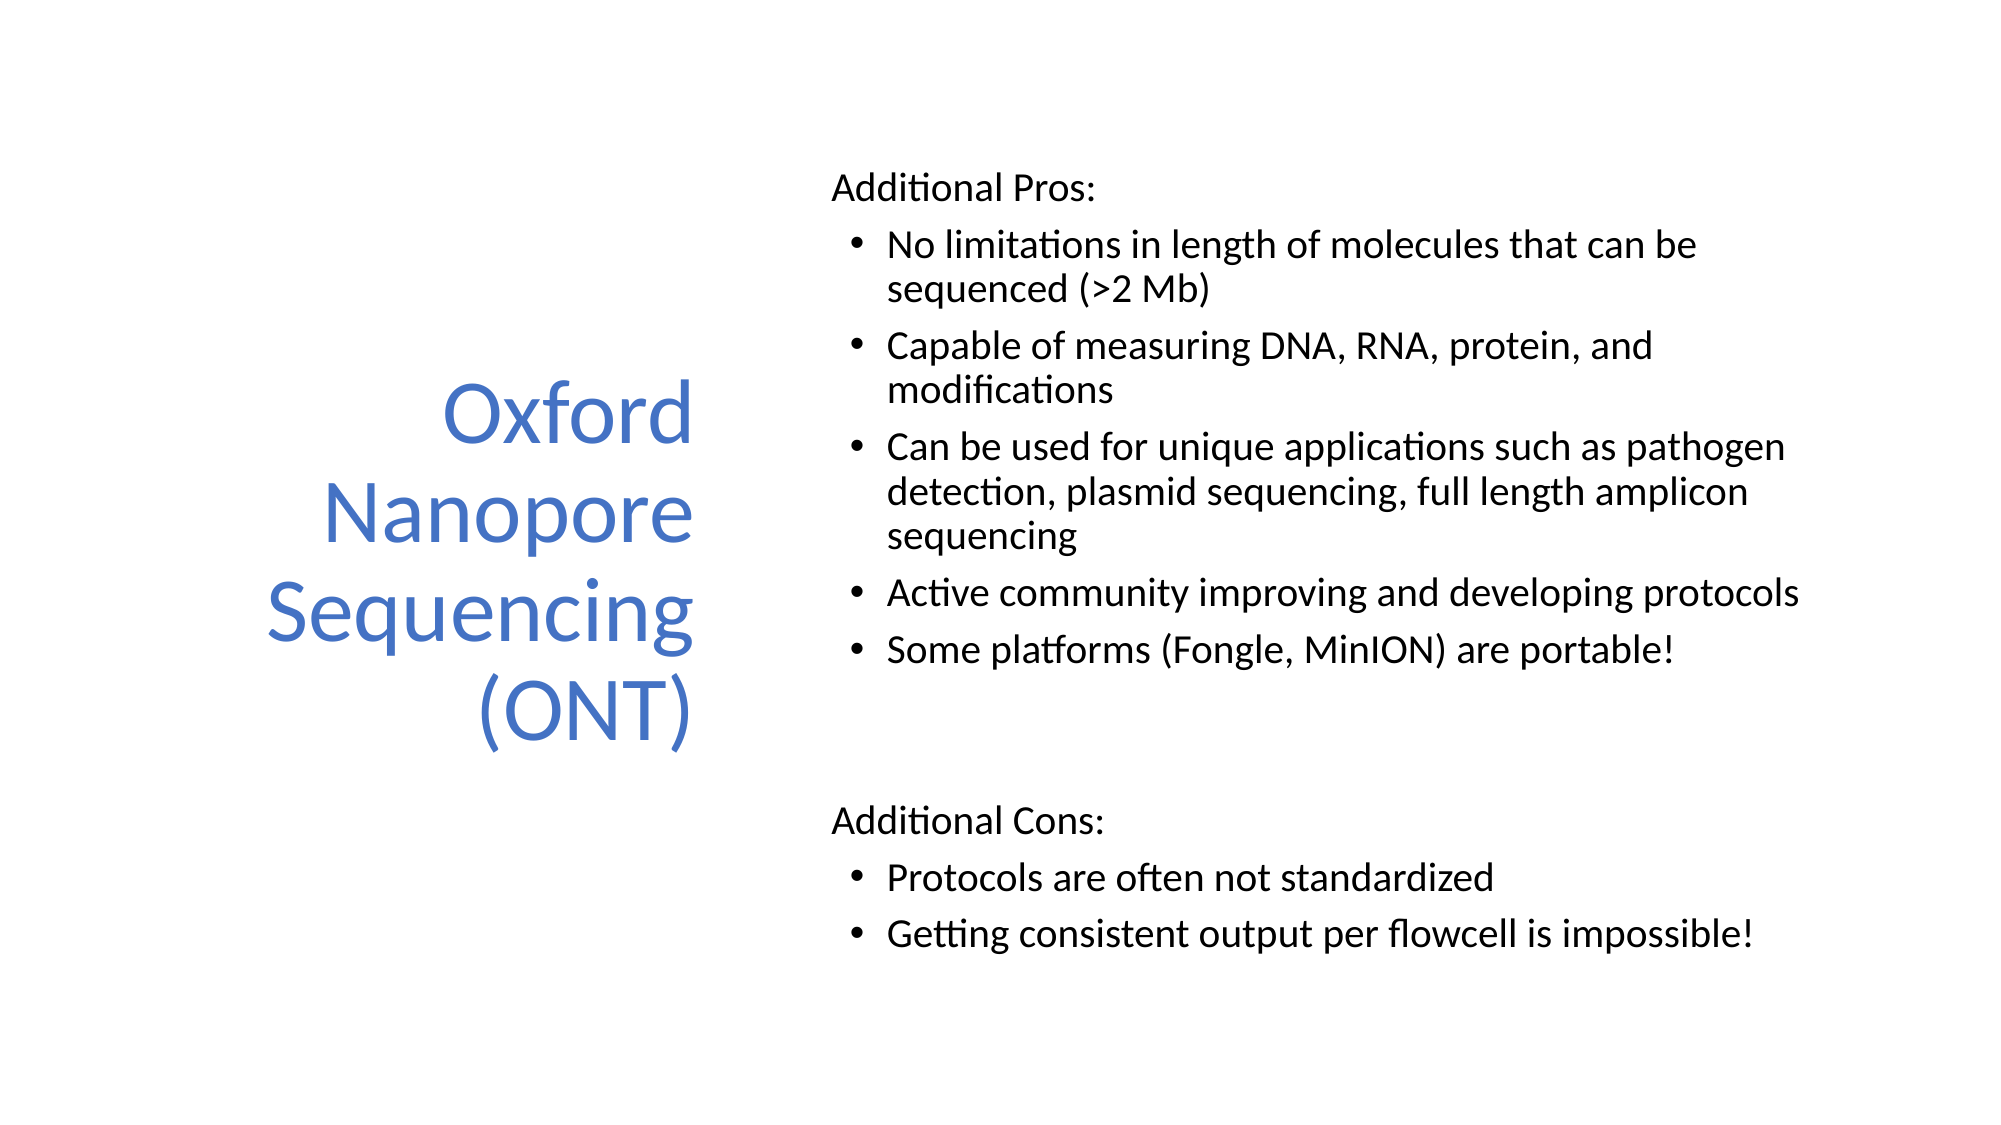

# Oxford Nanopore Sequencing (ONT)
Additional Pros:
No limitations in length of molecules that can be sequenced (>2 Mb)
Capable of measuring DNA, RNA, protein, and modifications
Can be used for unique applications such as pathogen detection, plasmid sequencing, full length amplicon sequencing
Active community improving and developing protocols
Some platforms (Fongle, MinION) are portable!

Additional Cons:
Protocols are often not standardized
Getting consistent output per flowcell is impossible!